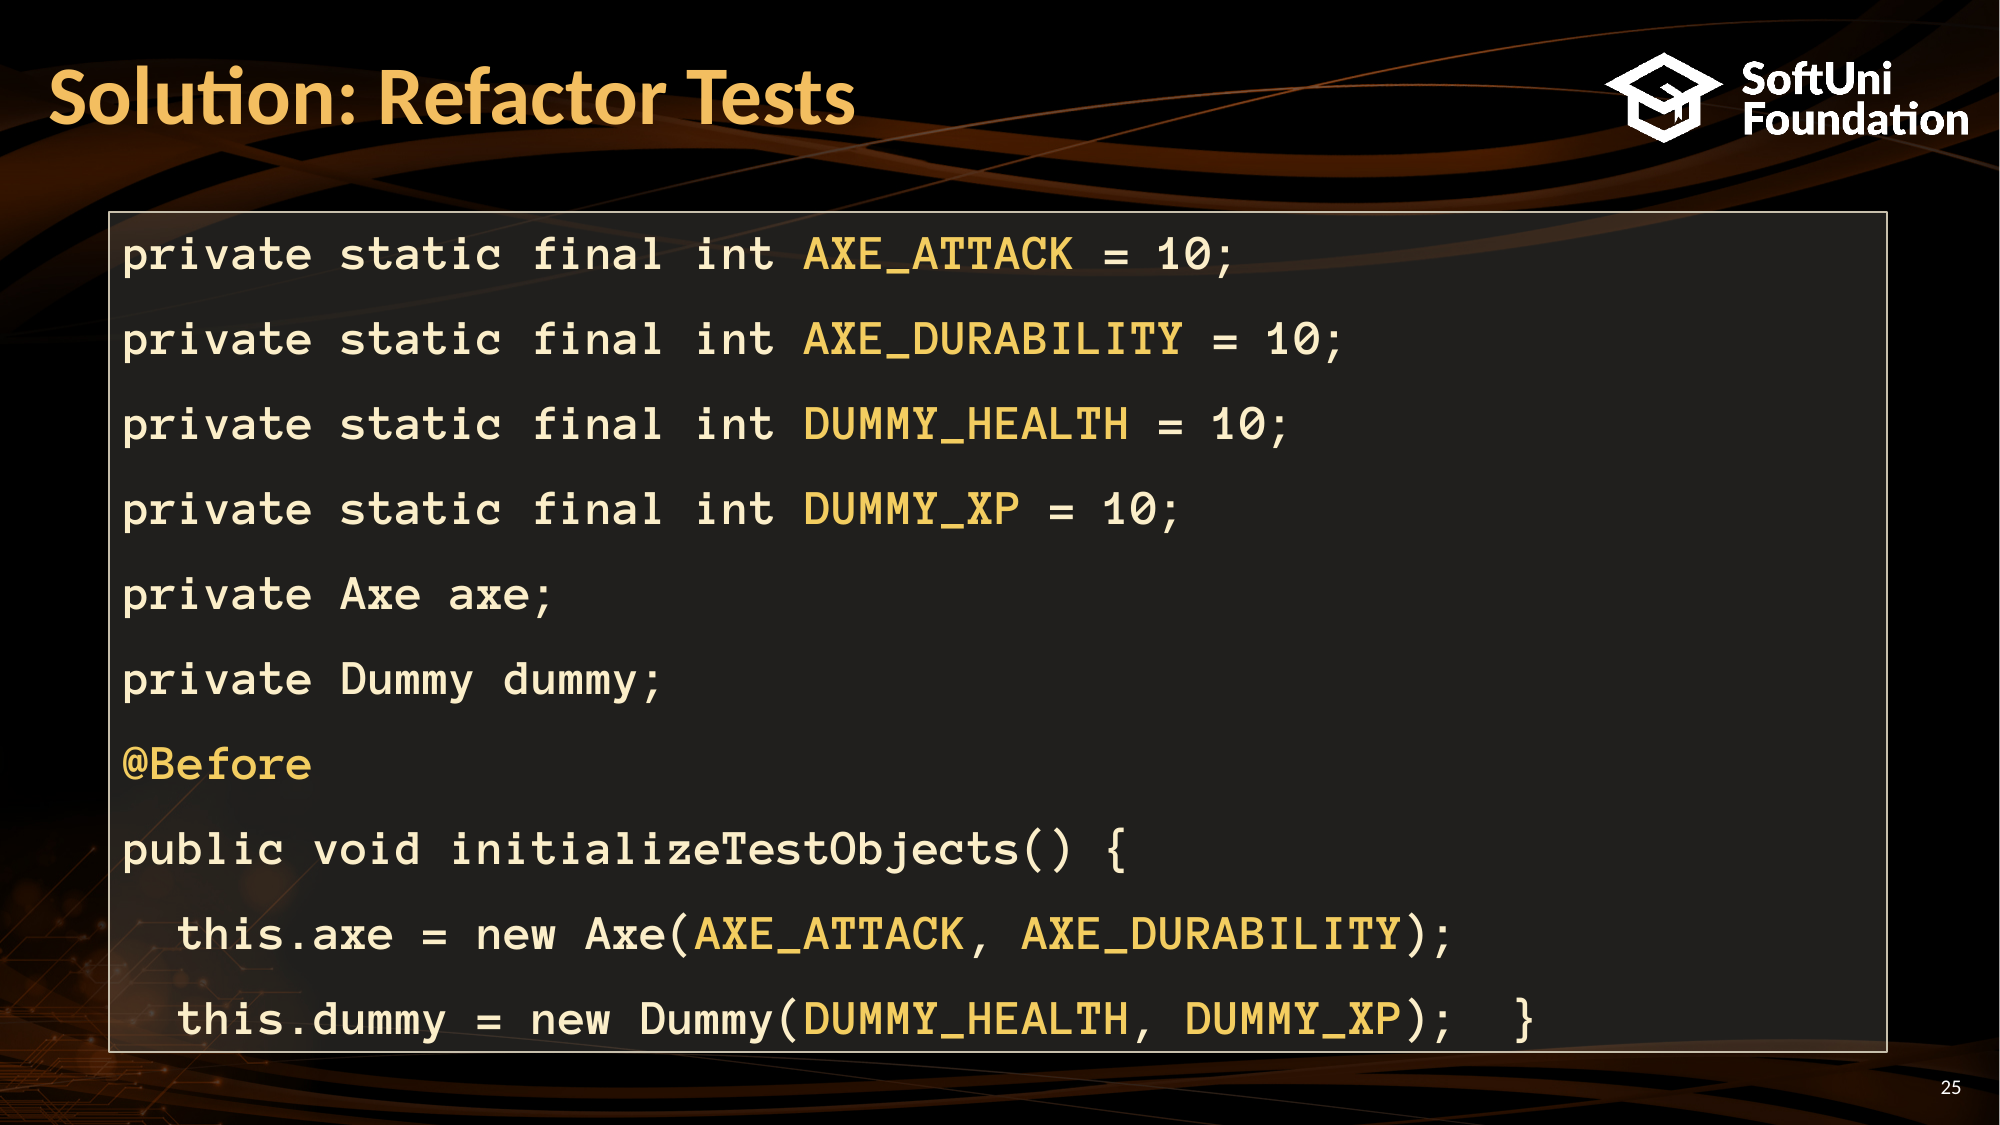

Solution: Refactor Tests
private static final int AXE_ATTACK = 10;
private static final int AXE_DURABILITY = 10;
private static final int DUMMY_HEALTH = 10;
private static final int DUMMY_XP = 10;
private Axe axe;
private Dummy dummy;
@Beforе
public void initializeTestObjects() {
  this.axe = new Axe(AXE_ATTACK, AXE_DURABILITY);
  this.dummy = new Dummy(DUMMY_HEALTH, DUMMY_XP);  }
25